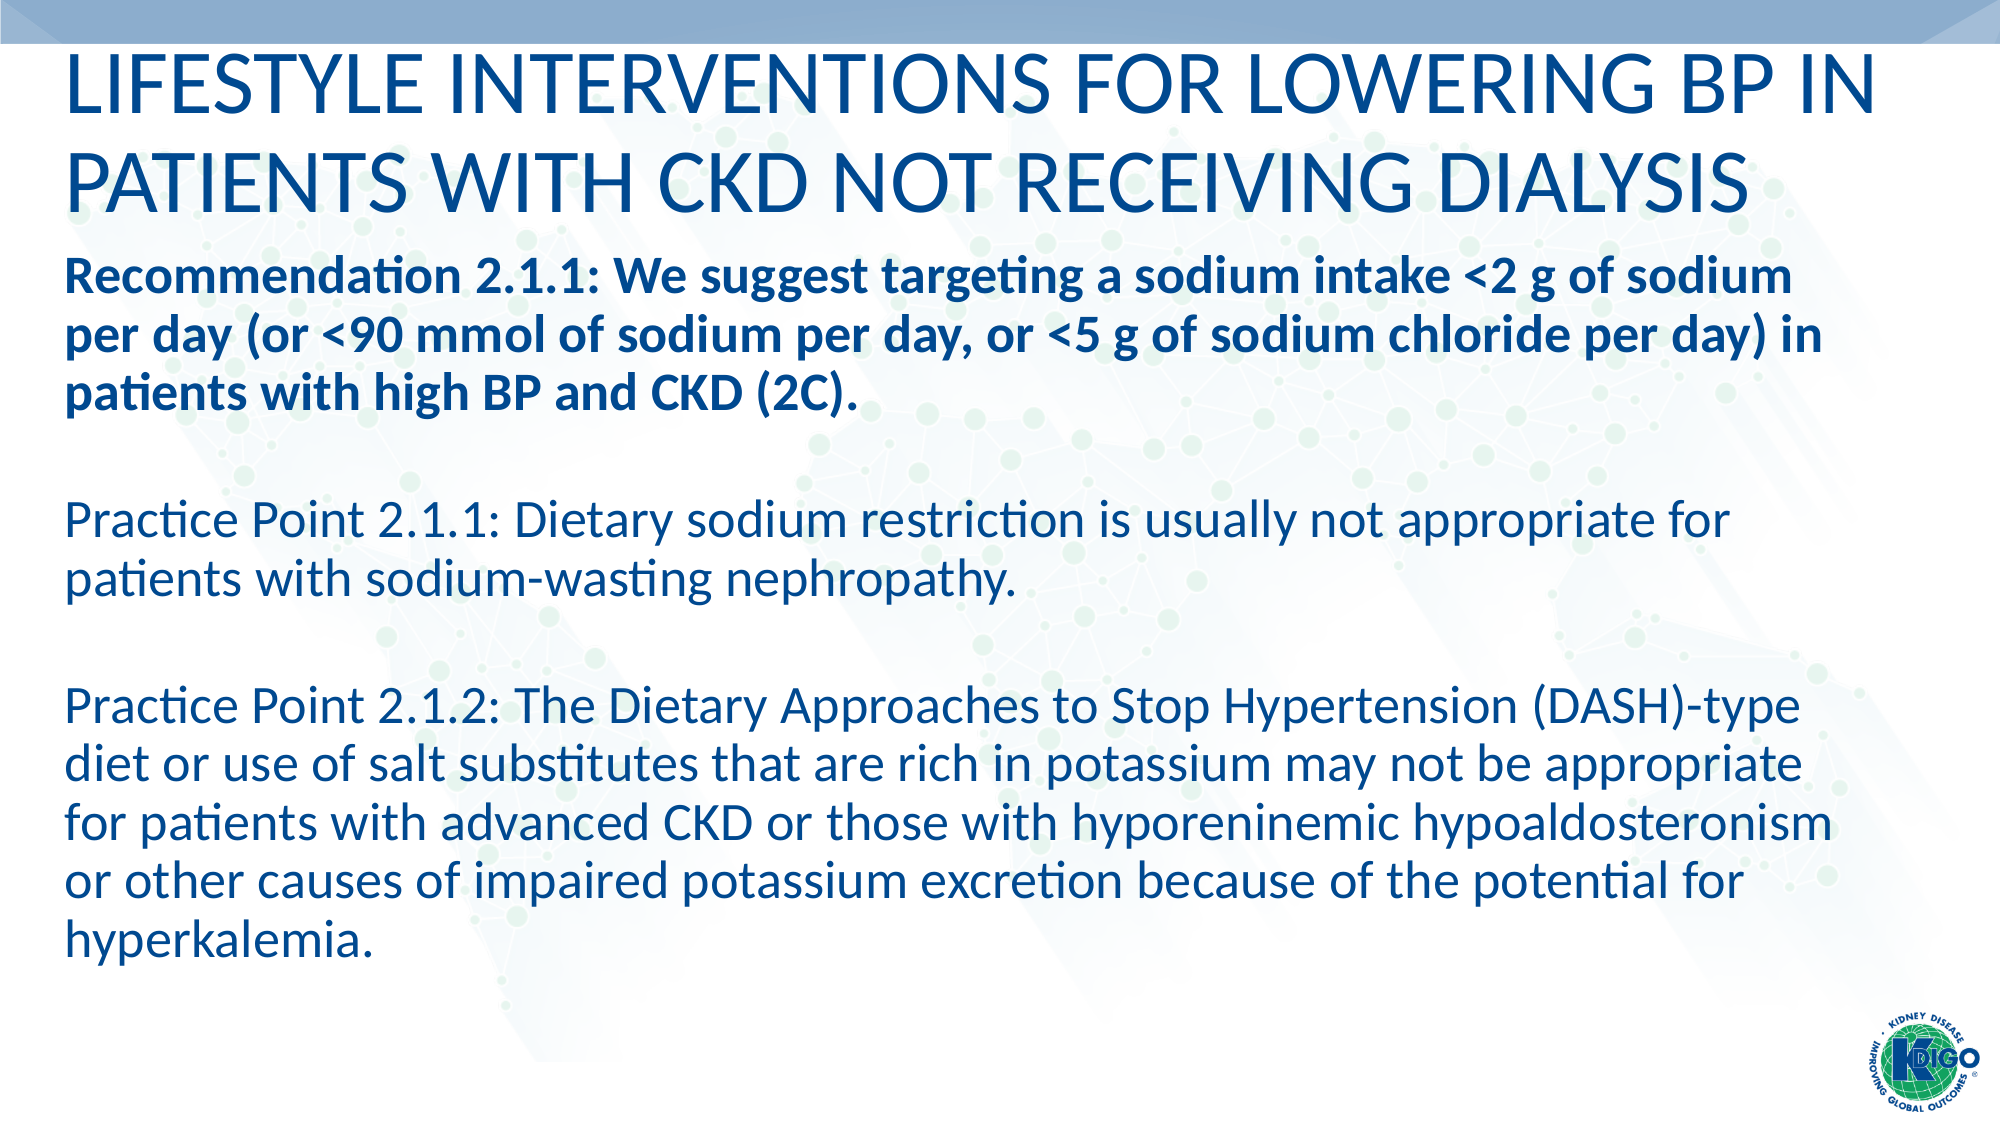

# Lifestyle Interventions for Lowering BP in Patients with CKD not Receiving Dialysis
Recommendation 2.1.1: We suggest targeting a sodium intake <2 g of sodium per day (or <90 mmol of sodium per day, or <5 g of sodium chloride per day) in patients with high BP and CKD (2C).

Practice Point 2.1.1: Dietary sodium restriction is usually not appropriate for patients with sodium-wasting nephropathy.

Practice Point 2.1.2: The Dietary Approaches to Stop Hypertension (DASH)-type diet or use of salt substitutes that are rich in potassium may not be appropriate for patients with advanced CKD or those with hyporeninemic hypoaldosteronism or other causes of impaired potassium excretion because of the potential for hyperkalemia.